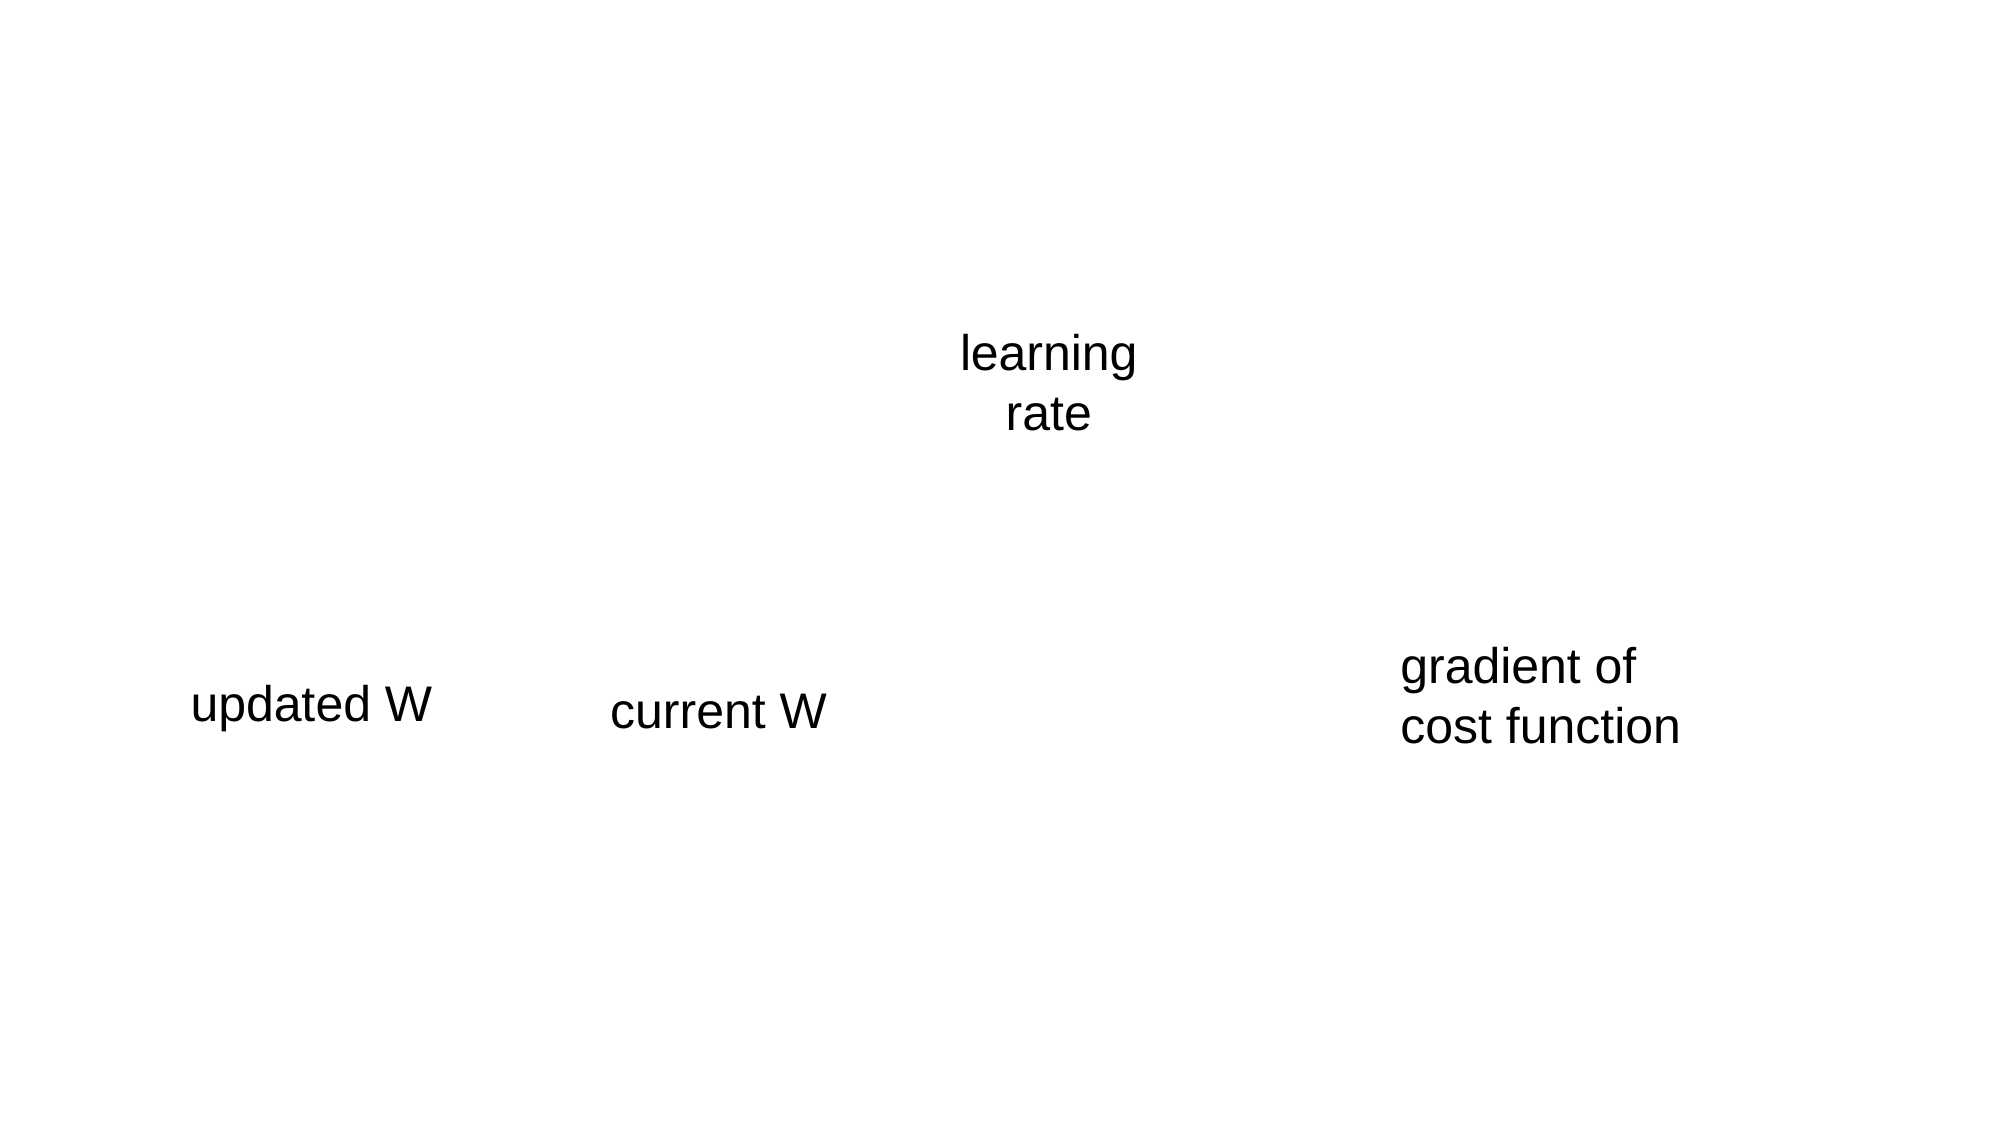

learning
rate
gradient of
cost function
updated W
current W